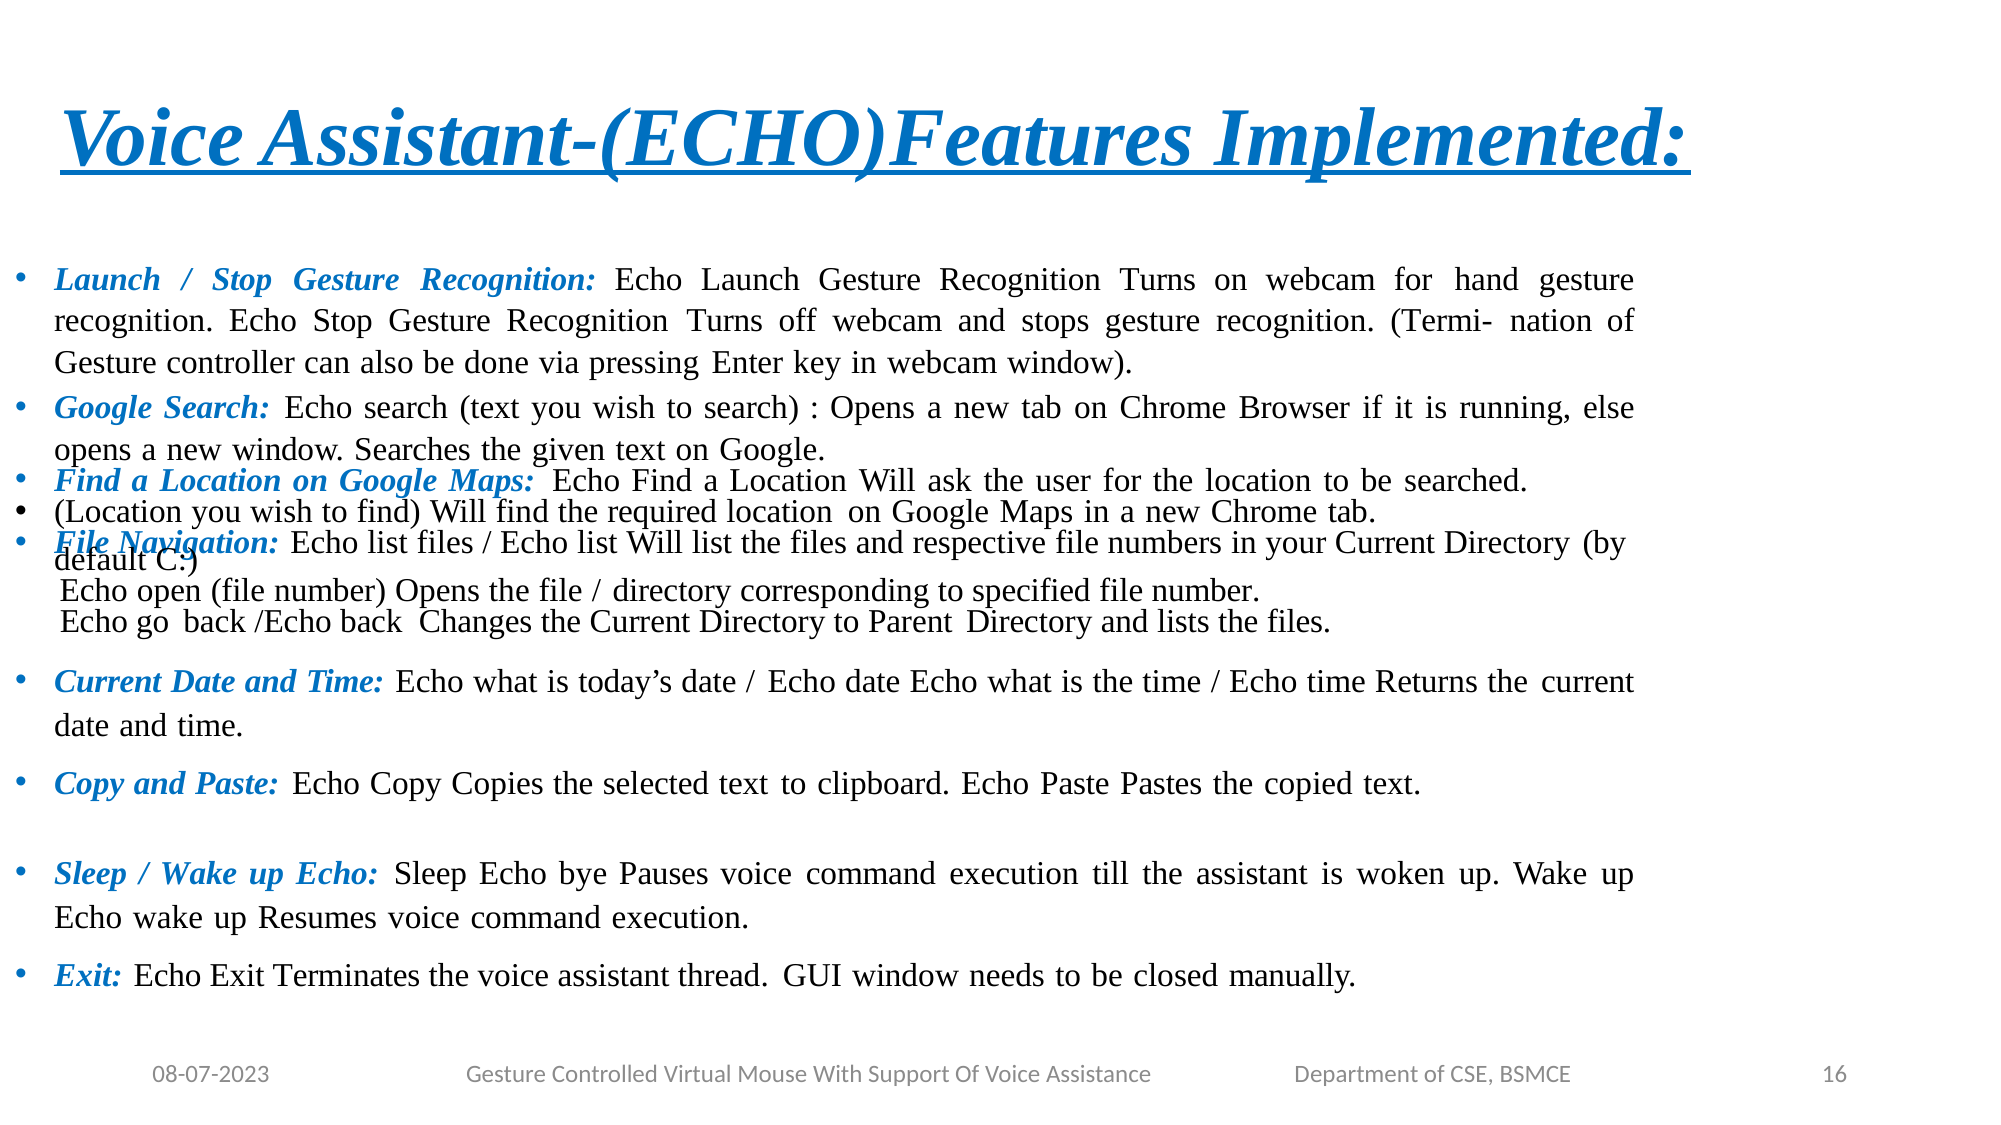

# Voice Assistant-(ECHO)Features Implemented:
Launch / Stop Gesture Recognition: Echo Launch Gesture Recognition Turns on webcam for hand gesture recognition. Echo Stop Gesture Recognition Turns off webcam and stops gesture recognition. (Termi- nation of Gesture controller can also be done via pressing Enter key in webcam window).
Google Search: Echo search (text you wish to search) : Opens a new tab on Chrome Browser if it is running, else opens a new window. Searches the given text on Google.
Find a Location on Google Maps:  Echo Find a Location Will ask the user for the location to be searched.
(Location you wish to find) Will find the required location on Google Maps in a new Chrome tab.
File Navigation: Echo list files / Echo list Will list the files and respective file numbers in your Current Directory (by  default C:)
     Echo open (file number) Opens the file / directory corresponding to specified file number.
      Echo go back /Echo back  Changes the Current Directory to Parent Directory and lists the files.
Current Date and Time: Echo what is today’s date / Echo date Echo what is the time / Echo time Returns the current date and time.
Copy and Paste: Echo Copy Copies the selected text to clipboard. Echo Paste Pastes the copied text.

Sleep / Wake up Echo: Sleep Echo bye Pauses voice command execution till the assistant is woken up. Wake up Echo wake up Resumes voice command execution.
Exit: Echo Exit Terminates the voice assistant thread. GUI window needs to be closed manually.

08-07-2023
Gesture Controlled Virtual Mouse With Support Of Voice Assistance                         Department of CSE, BSMCE
16